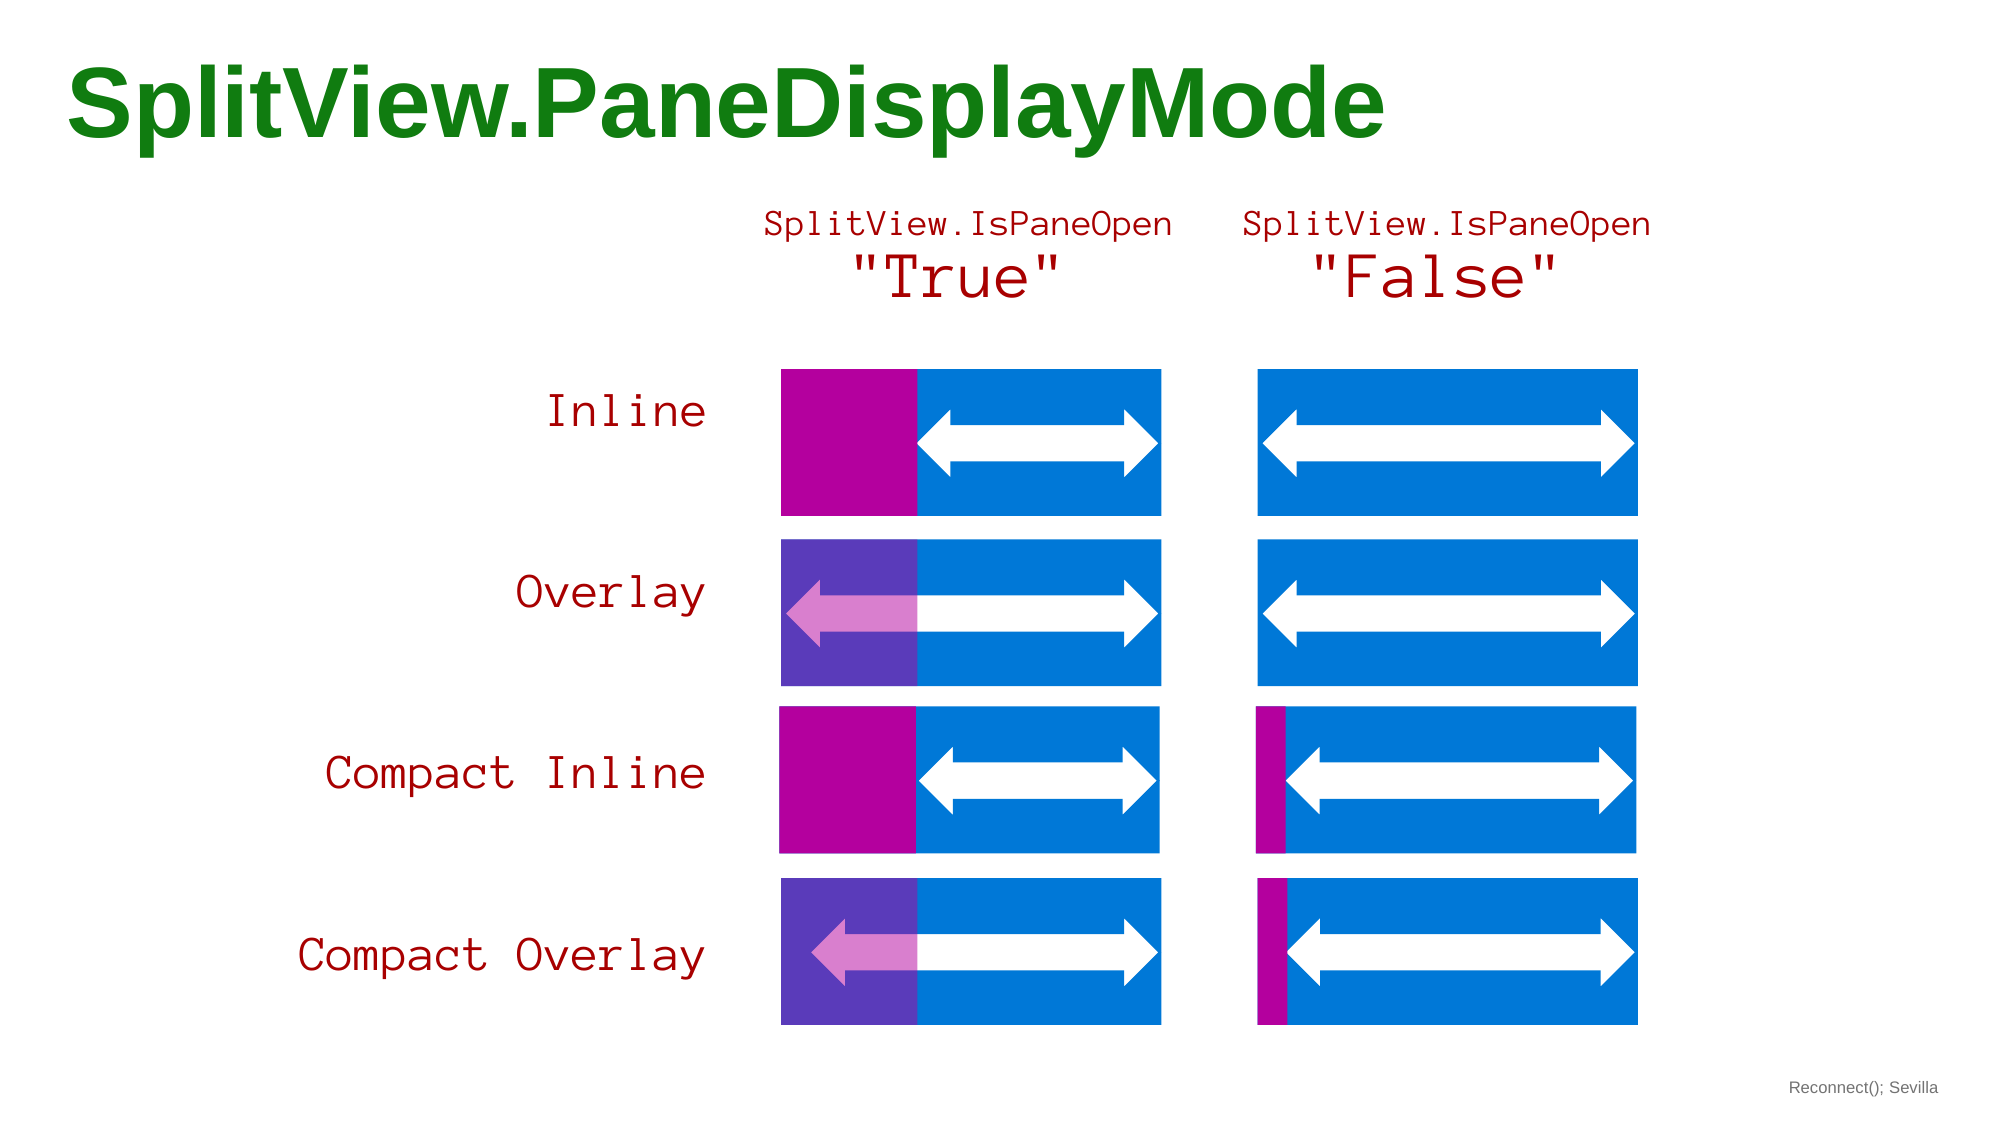

# SplitView.PaneDisplayMode
|  | SplitView.IsPaneOpen "True" | SplitView.IsPaneOpen "False" |
| --- | --- | --- |
| Inline |  |  |
| Overlay |  |  |
| Compact Inline |  |  |
| Compact Overlay |  |  |